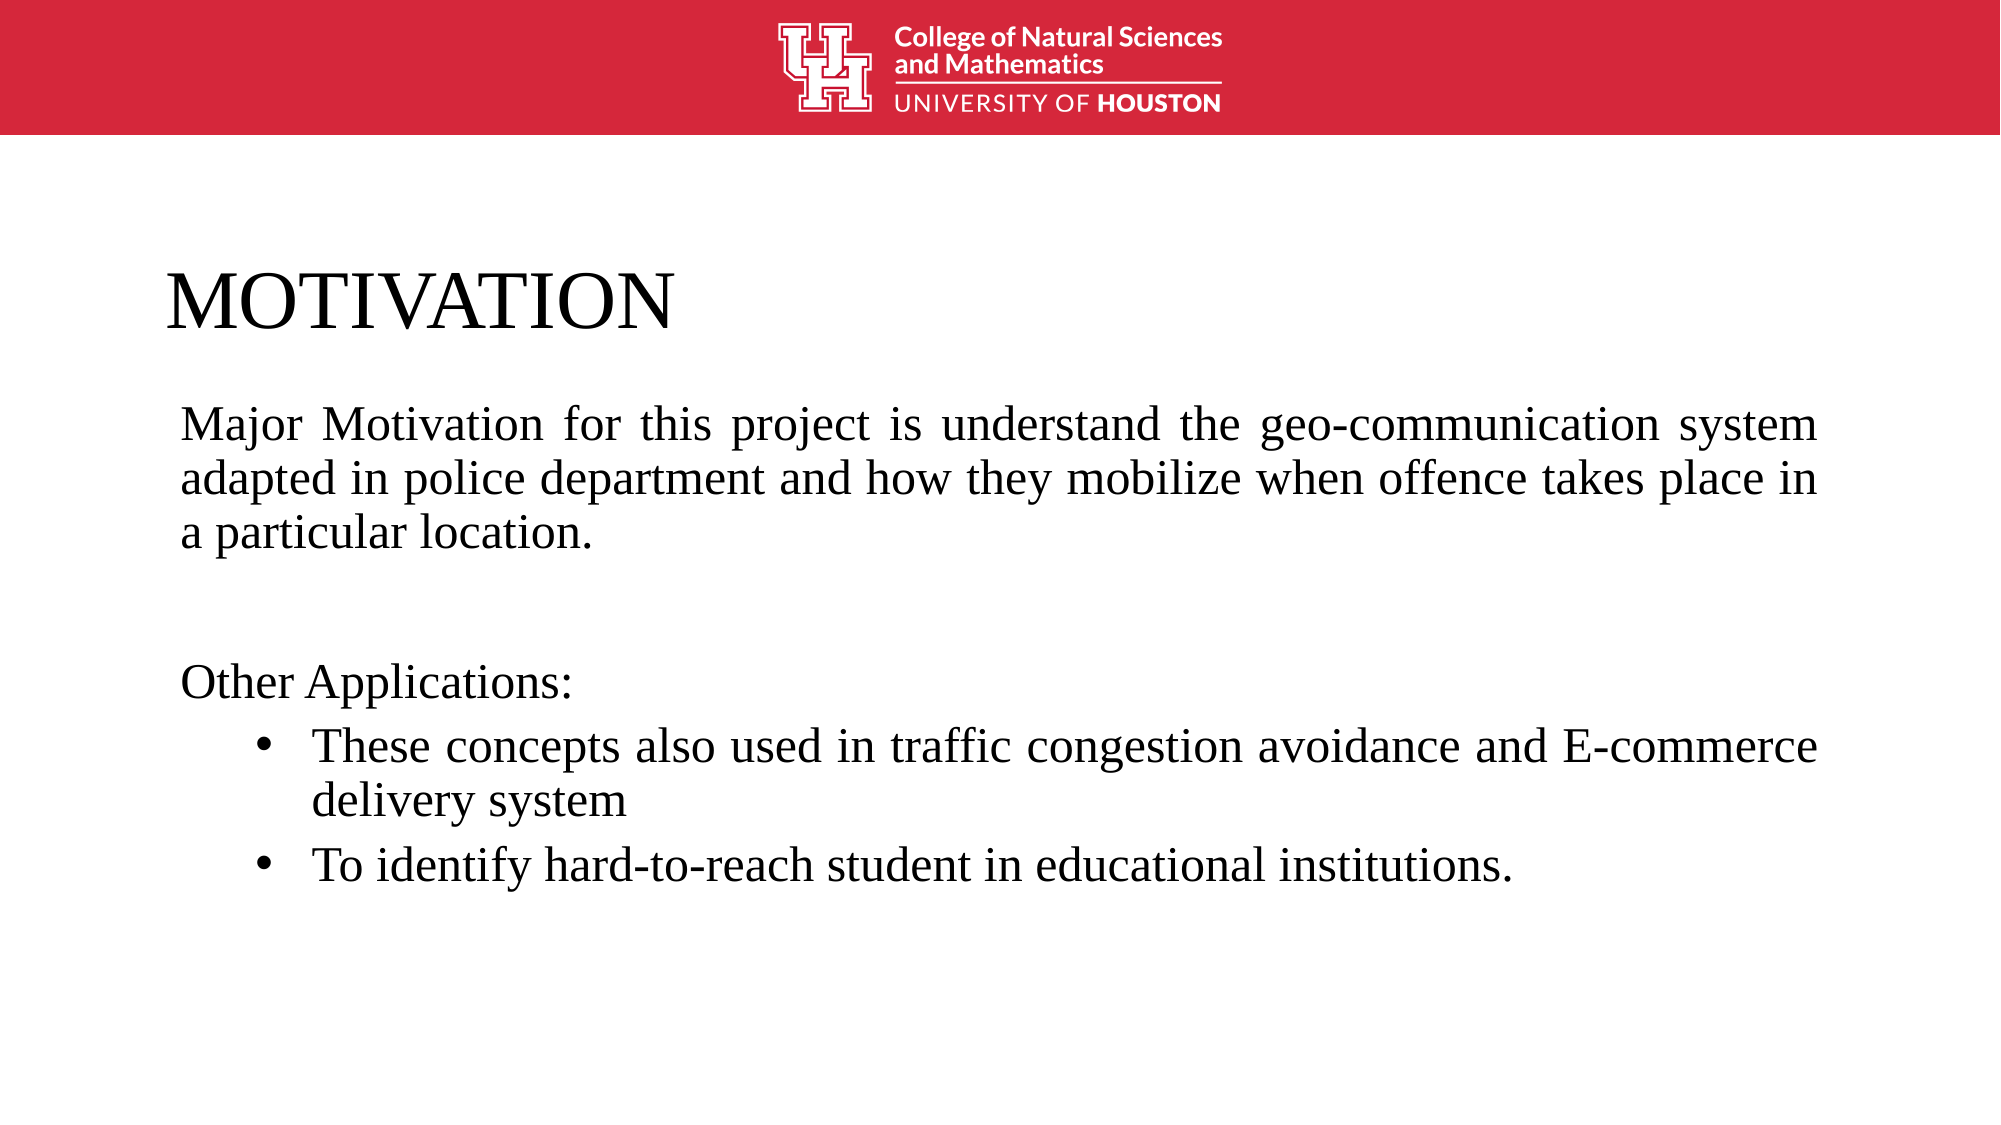

# MOTIVATION
Major Motivation for this project is understand the geo-communication system adapted in police department and how they mobilize when offence takes place in a particular location.

Other Applications:
These concepts also used in traffic congestion avoidance and E-commerce delivery system
To identify hard-to-reach student in educational institutions.
5